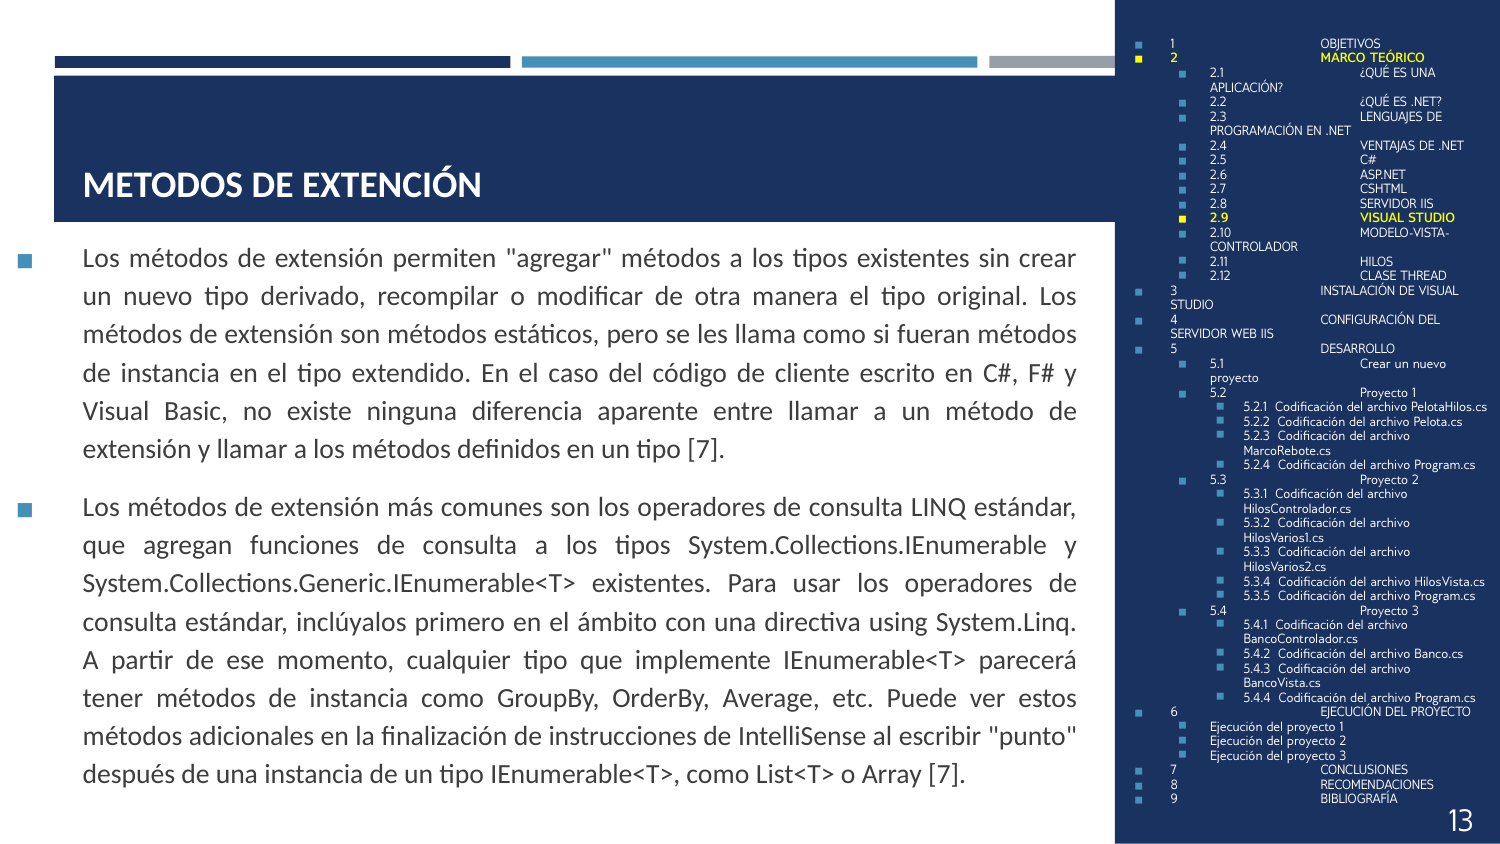

1	OBJETIVOS
2	MARCO TEÓRICO
2.1	¿QUÉ ES UNA APLICACIÓN?
2.2	¿QUÉ ES .NET?
2.3	LENGUAJES DE PROGRAMACIÓN EN .NET
2.4	VENTAJAS DE .NET
2.5	C#
2.6	ASP.NET
2.7	CSHTML
2.8	SERVIDOR IIS
2.9	VISUAL STUDIO
2.10	MODELO-VISTA-CONTROLADOR
2.11	HILOS
2.12	CLASE THREAD
3	INSTALACIÓN DE VISUAL STUDIO
4	CONFIGURACIÓN DEL SERVIDOR WEB IIS
5	DESARROLLO
5.1	Crear un nuevo proyecto
5.2	Proyecto 1
5.2.1  Codificación del archivo PelotaHilos.cs
5.2.2  Codificación del archivo Pelota.cs
5.2.3  Codificación del archivo MarcoRebote.cs
5.2.4  Codificación del archivo Program.cs
5.3	Proyecto 2
5.3.1  Codificación del archivo HilosControlador.cs
5.3.2  Codificación del archivo HilosVarios1.cs
5.3.3  Codificación del archivo HilosVarios2.cs
5.3.4  Codificación del archivo HilosVista.cs
5.3.5  Codificación del archivo Program.cs
5.4	Proyecto 3
5.4.1  Codificación del archivo BancoControlador.cs
5.4.2  Codificación del archivo Banco.cs
5.4.3  Codificación del archivo BancoVista.cs
5.4.4  Codificación del archivo Program.cs
6	EJECUCIÓN DEL PROYECTO
Ejecución del proyecto 1
Ejecución del proyecto 2
Ejecución del proyecto 3
7	CONCLUSIONES
8	RECOMENDACIONES
9	BIBLIOGRAFÍA
# METODOS DE EXTENCIÓN
Los métodos de extensión permiten "agregar" métodos a los tipos existentes sin crear un nuevo tipo derivado, recompilar o modificar de otra manera el tipo original. Los métodos de extensión son métodos estáticos, pero se les llama como si fueran métodos de instancia en el tipo extendido. En el caso del código de cliente escrito en C#, F# y Visual Basic, no existe ninguna diferencia aparente entre llamar a un método de extensión y llamar a los métodos definidos en un tipo [7].
Los métodos de extensión más comunes son los operadores de consulta LINQ estándar, que agregan funciones de consulta a los tipos System.Collections.IEnumerable y System.Collections.Generic.IEnumerable<T> existentes. Para usar los operadores de consulta estándar, inclúyalos primero en el ámbito con una directiva using System.Linq. A partir de ese momento, cualquier tipo que implemente IEnumerable<T> parecerá tener métodos de instancia como GroupBy, OrderBy, Average, etc. Puede ver estos métodos adicionales en la finalización de instrucciones de IntelliSense al escribir "punto" después de una instancia de un tipo IEnumerable<T>, como List<T> o Array [7].
13